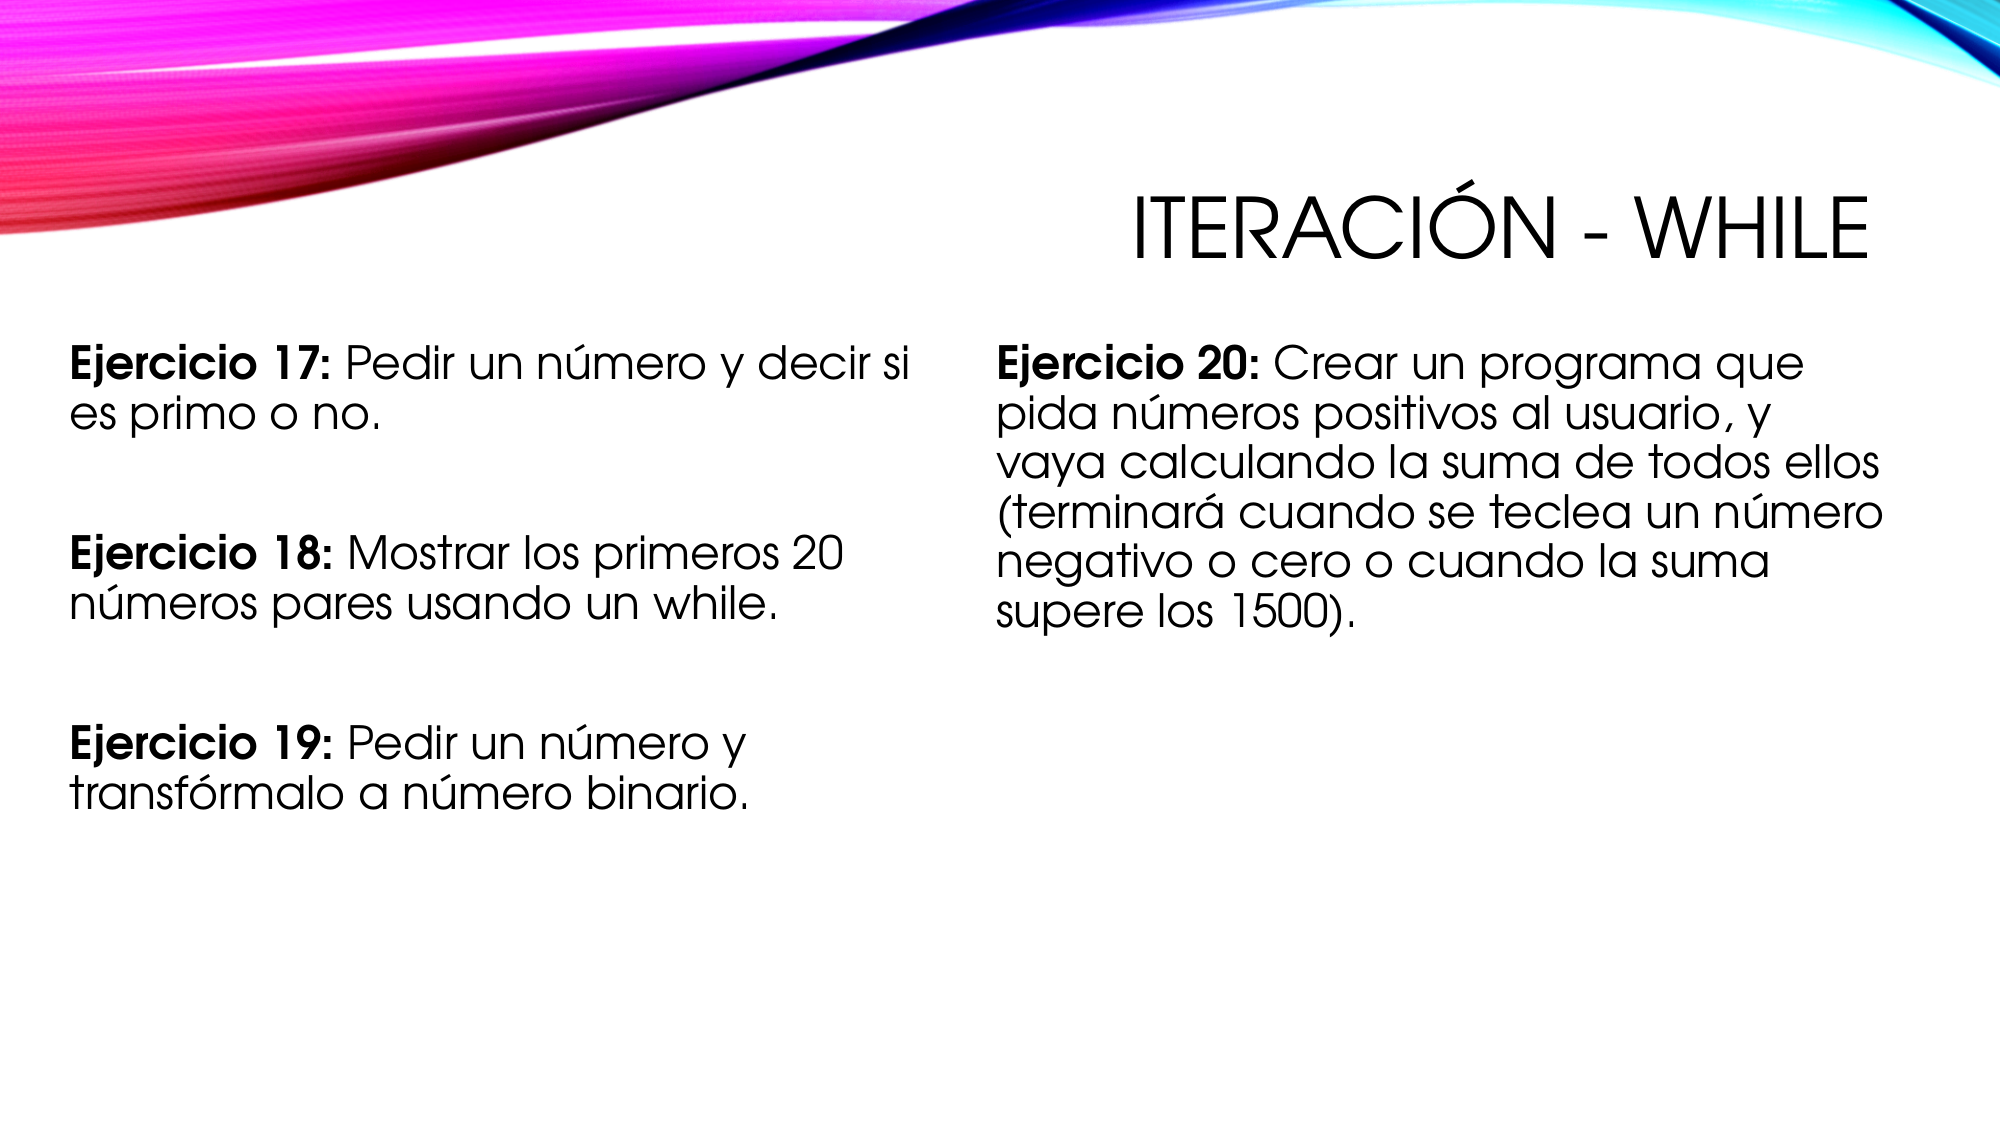

# Iteración - WHILE
Ejercicio 20: Crear un programa que pida números positivos al usuario, y vaya calculando la suma de todos ellos (terminará cuando se teclea un número negativo o cero o cuando la suma supere los 1500).
Ejercicio 17: Pedir un número y decir si es primo o no.

Ejercicio 18: Mostrar los primeros 20 números pares usando un while.

Ejercicio 19: Pedir un número y transfórmalo a número binario.